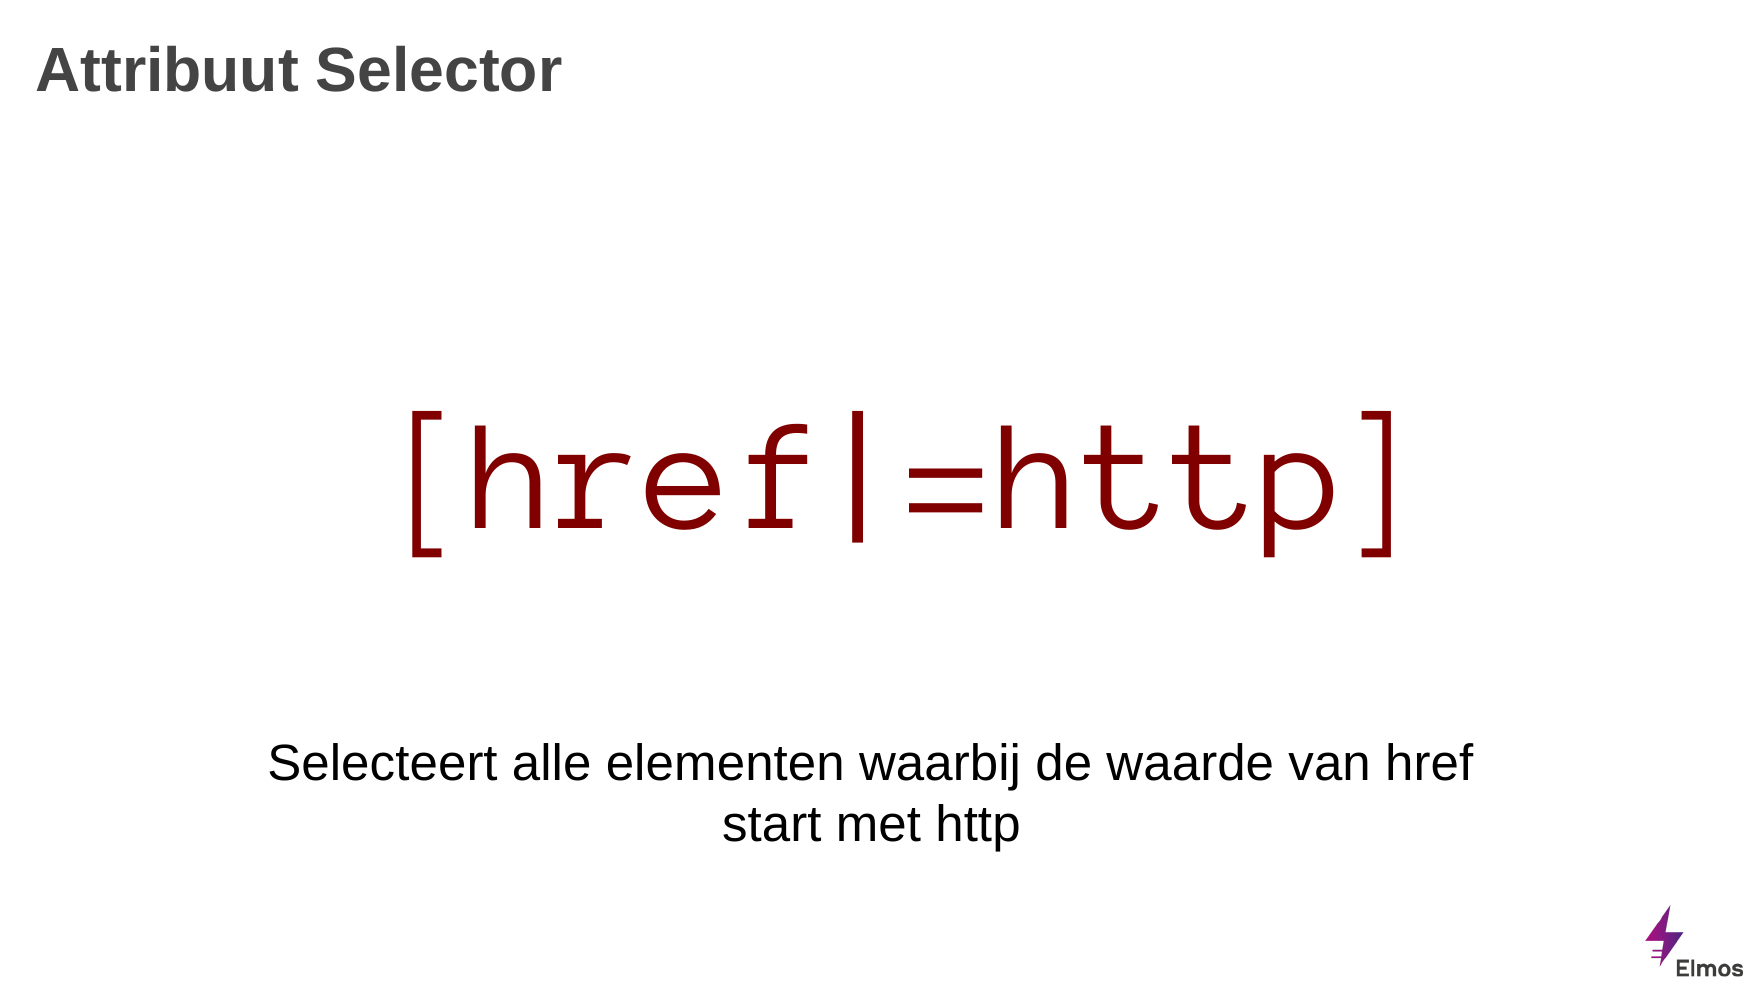

# Attribuut Selector

[href|=http]
Selecteert alle elementen waarbij de waarde van href start met http